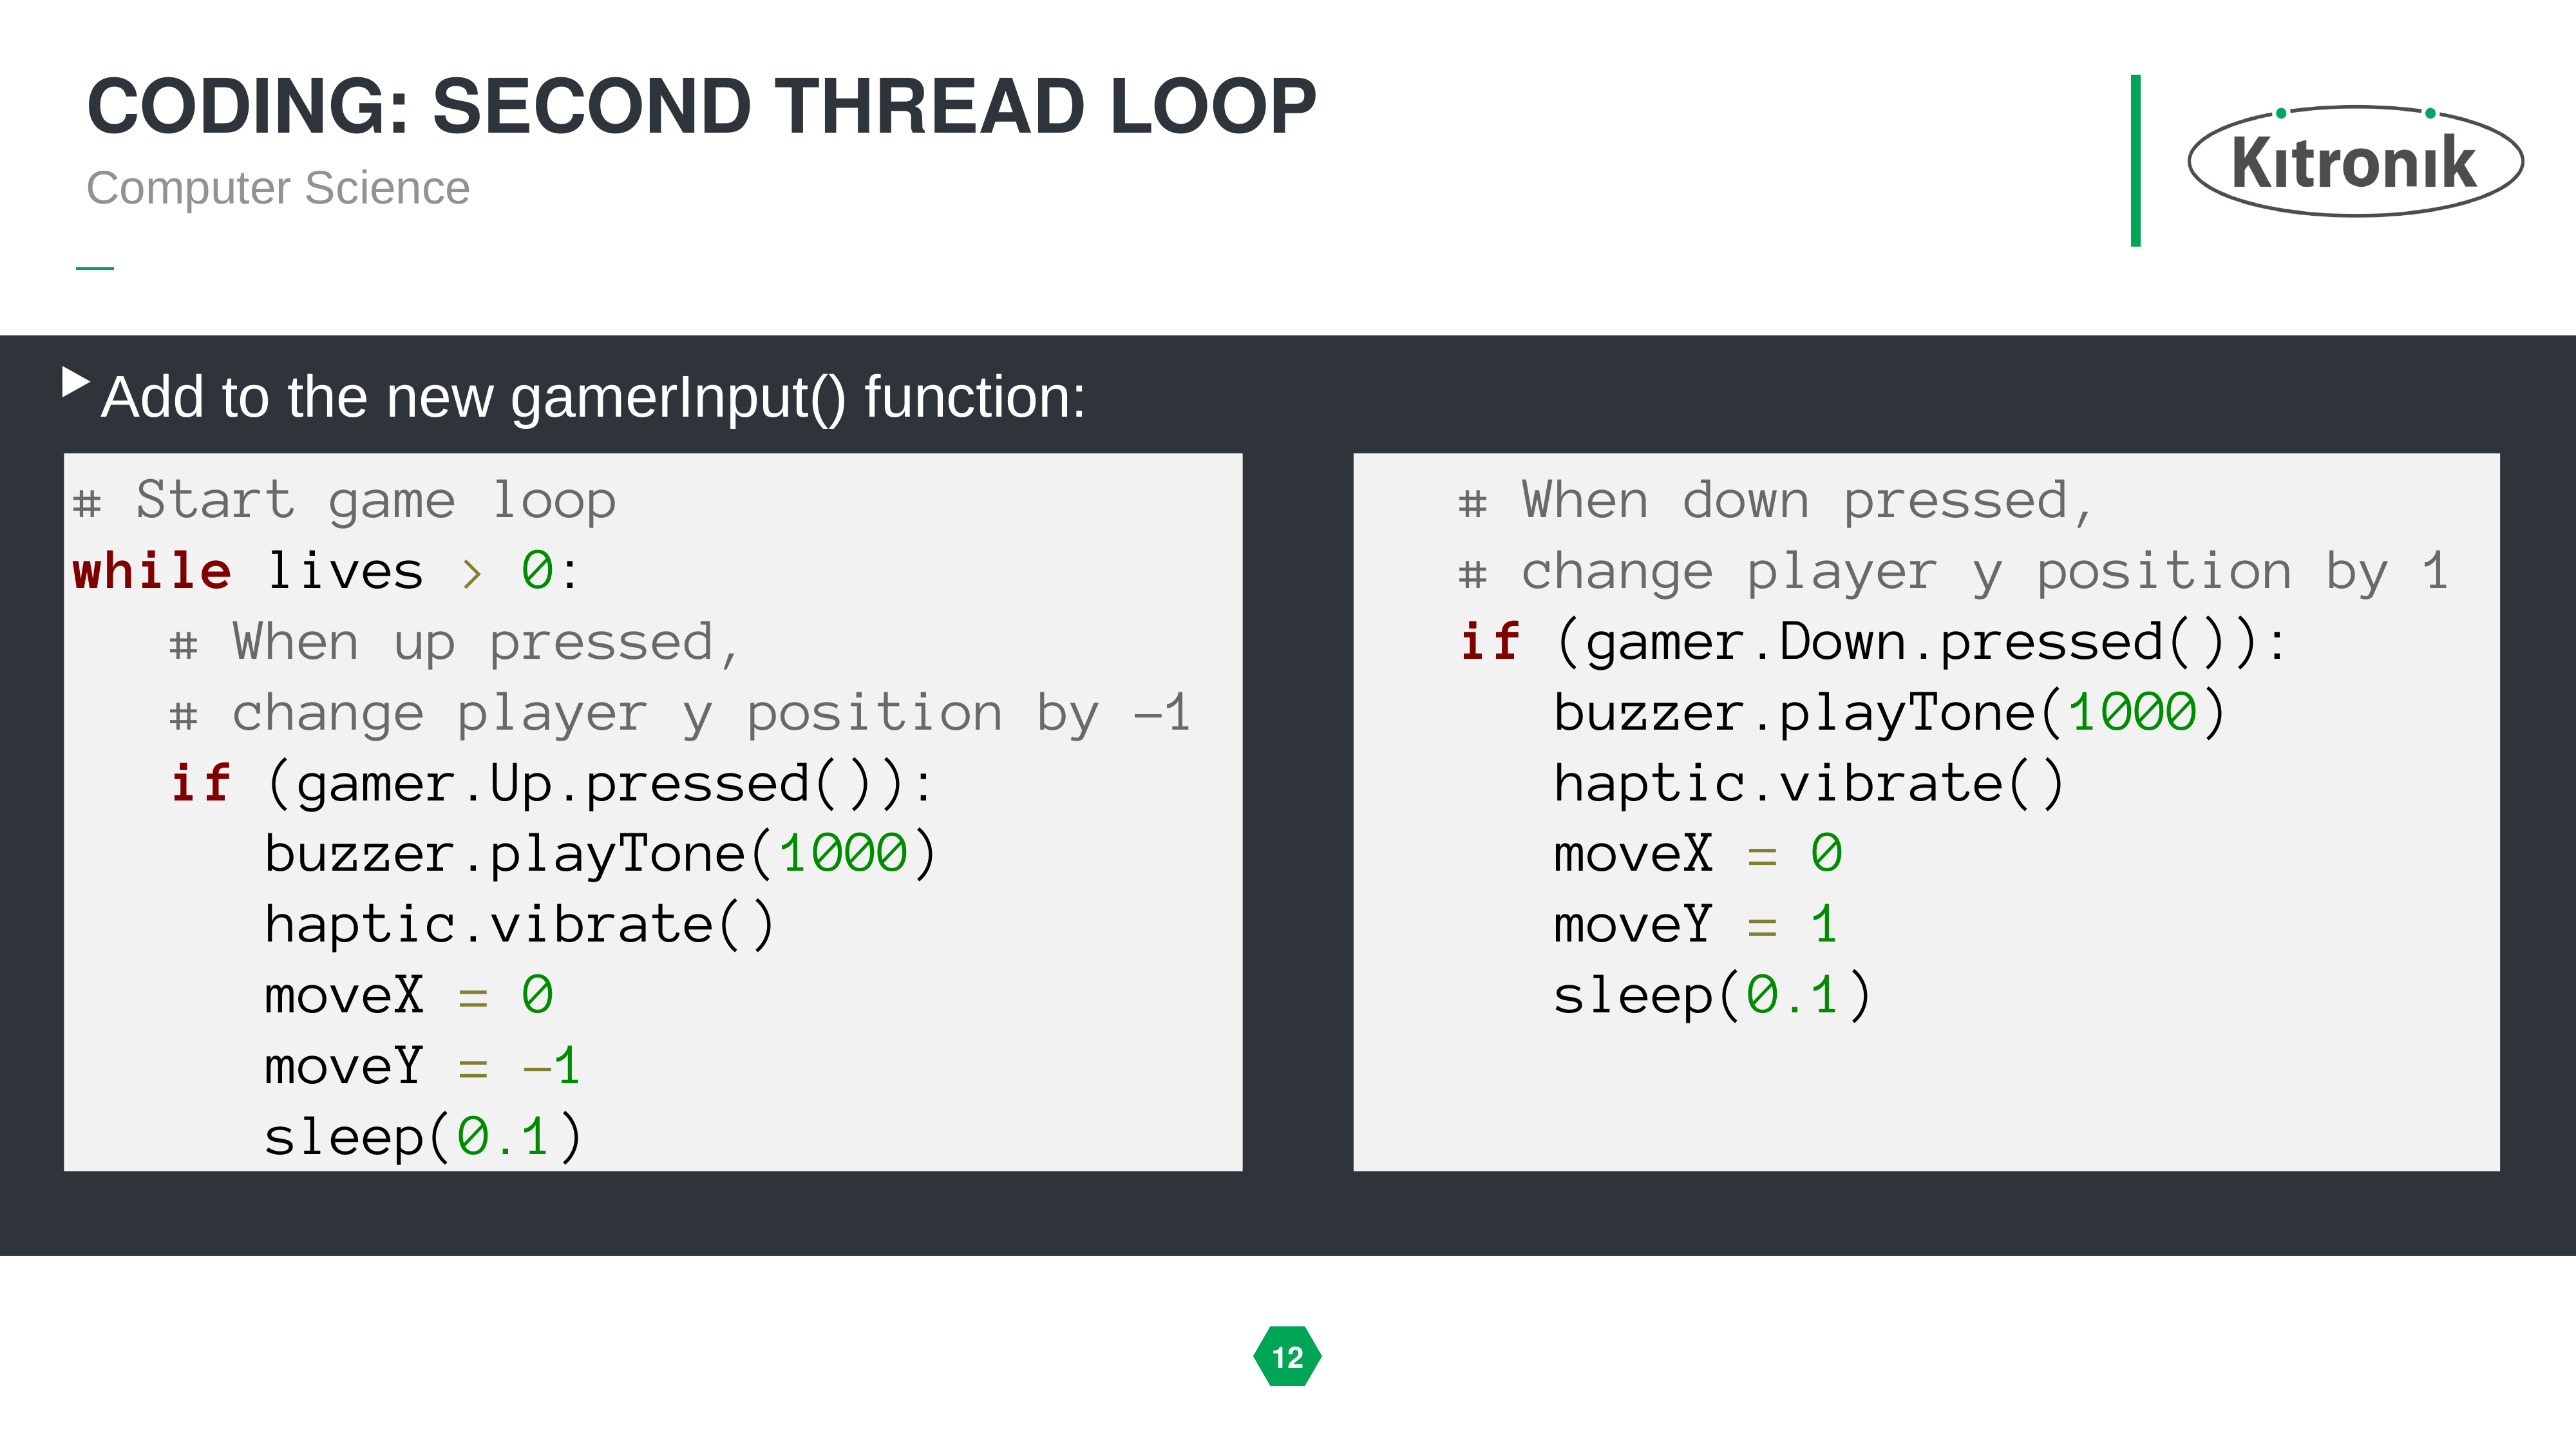

# Coding: second thread loop
Computer Science

Add to the new gamerInput() function:
# Start game loop
while lives > 0:
	# When up pressed,
	# change player y position by -1
	if (gamer.Up.pressed()):
		buzzer.playTone(1000)
		haptic.vibrate()
		moveX = 0
		moveY = -1
		sleep(0.1)
	# When down pressed,
	# change player y position by 1
	if (gamer.Down.pressed()):
		buzzer.playTone(1000)
		haptic.vibrate()
		moveX = 0
		moveY = 1
		sleep(0.1)

12